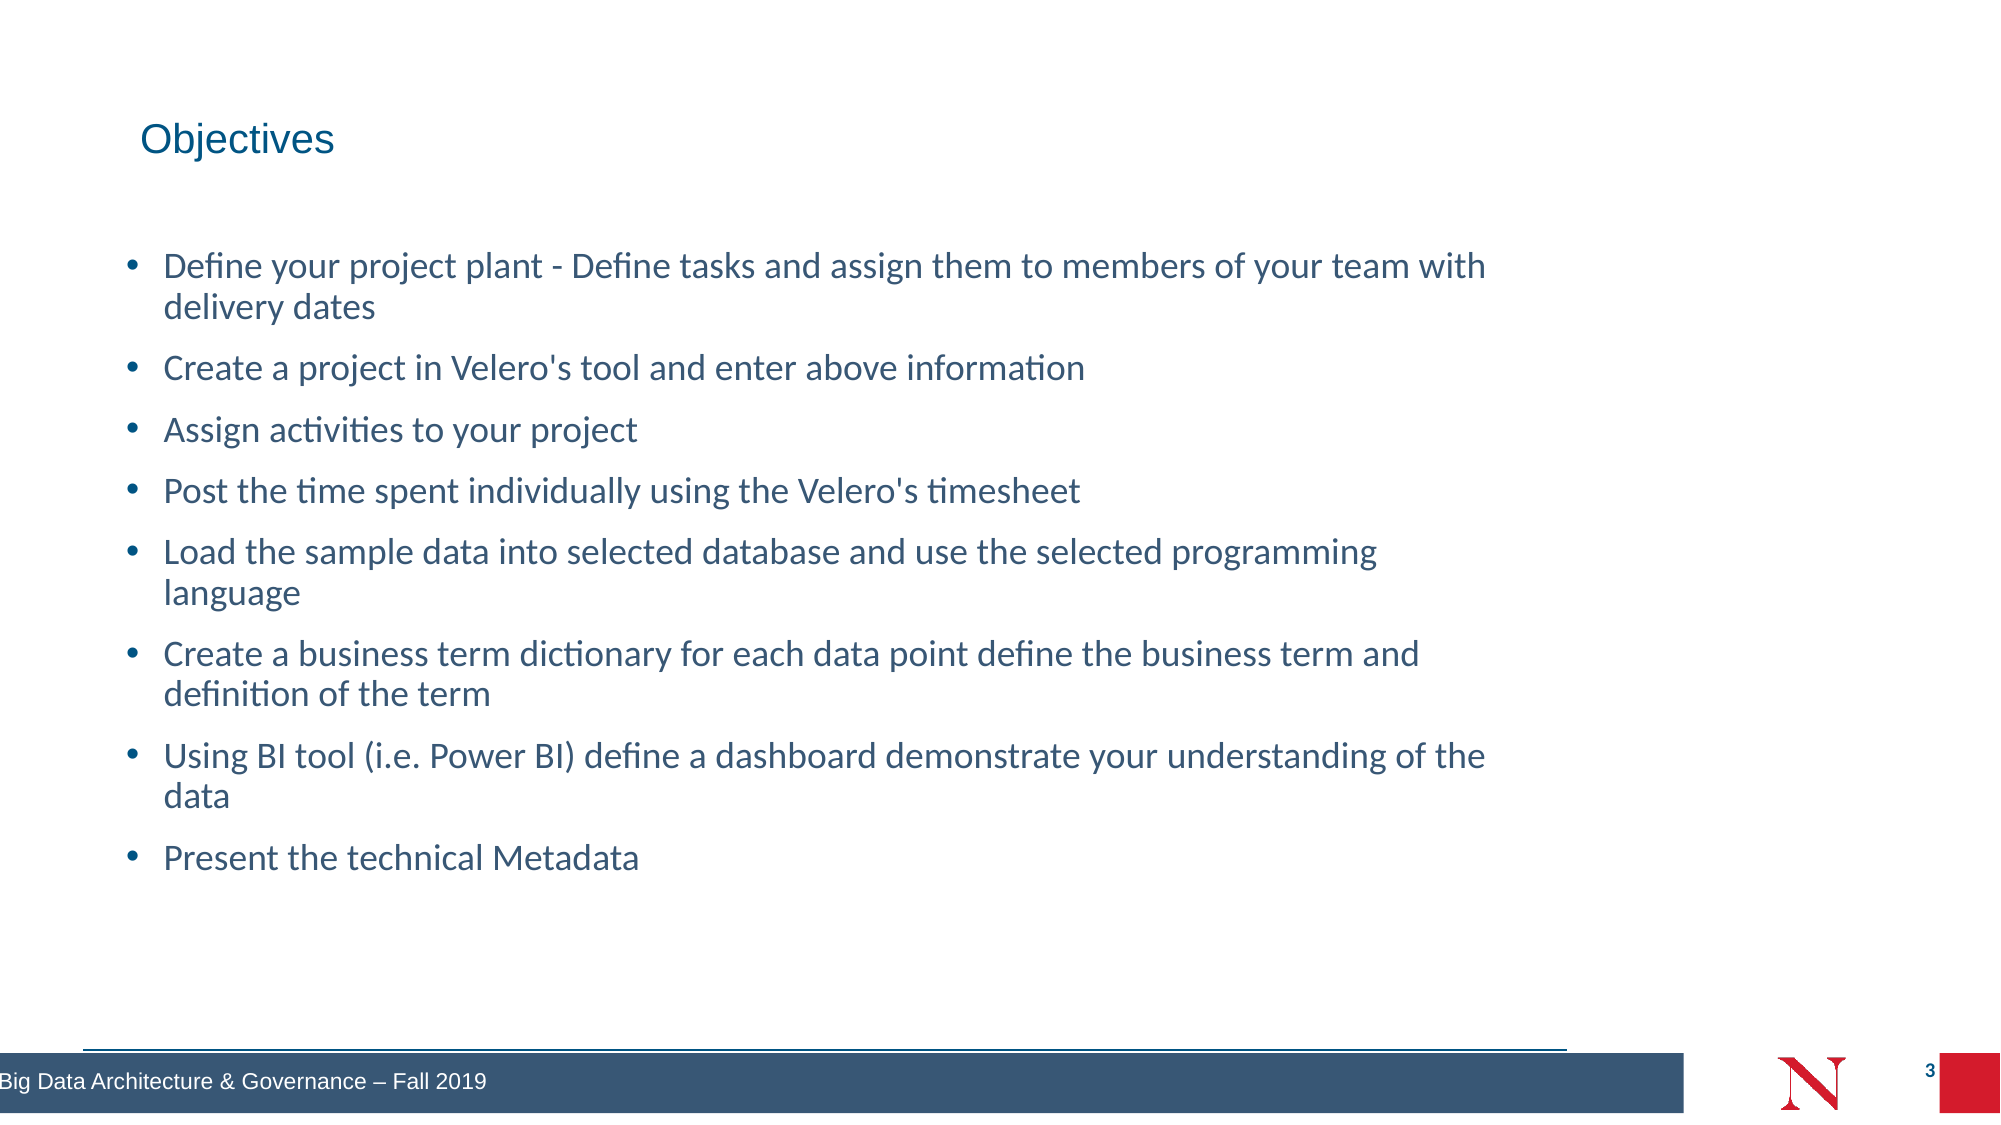

# Objectives
Define your project plant - Define tasks and assign them to members of your team with delivery dates
Create a project in Velero's tool and enter above information
Assign activities to your project
Post the time spent individually using the Velero's timesheet
Load the sample data into selected database and use the selected programming language
Create a business term dictionary for each data point define the business term and definition of the term
Using BI tool (i.e. Power BI) define a dashboard demonstrate your understanding of the data
Present the technical Metadata